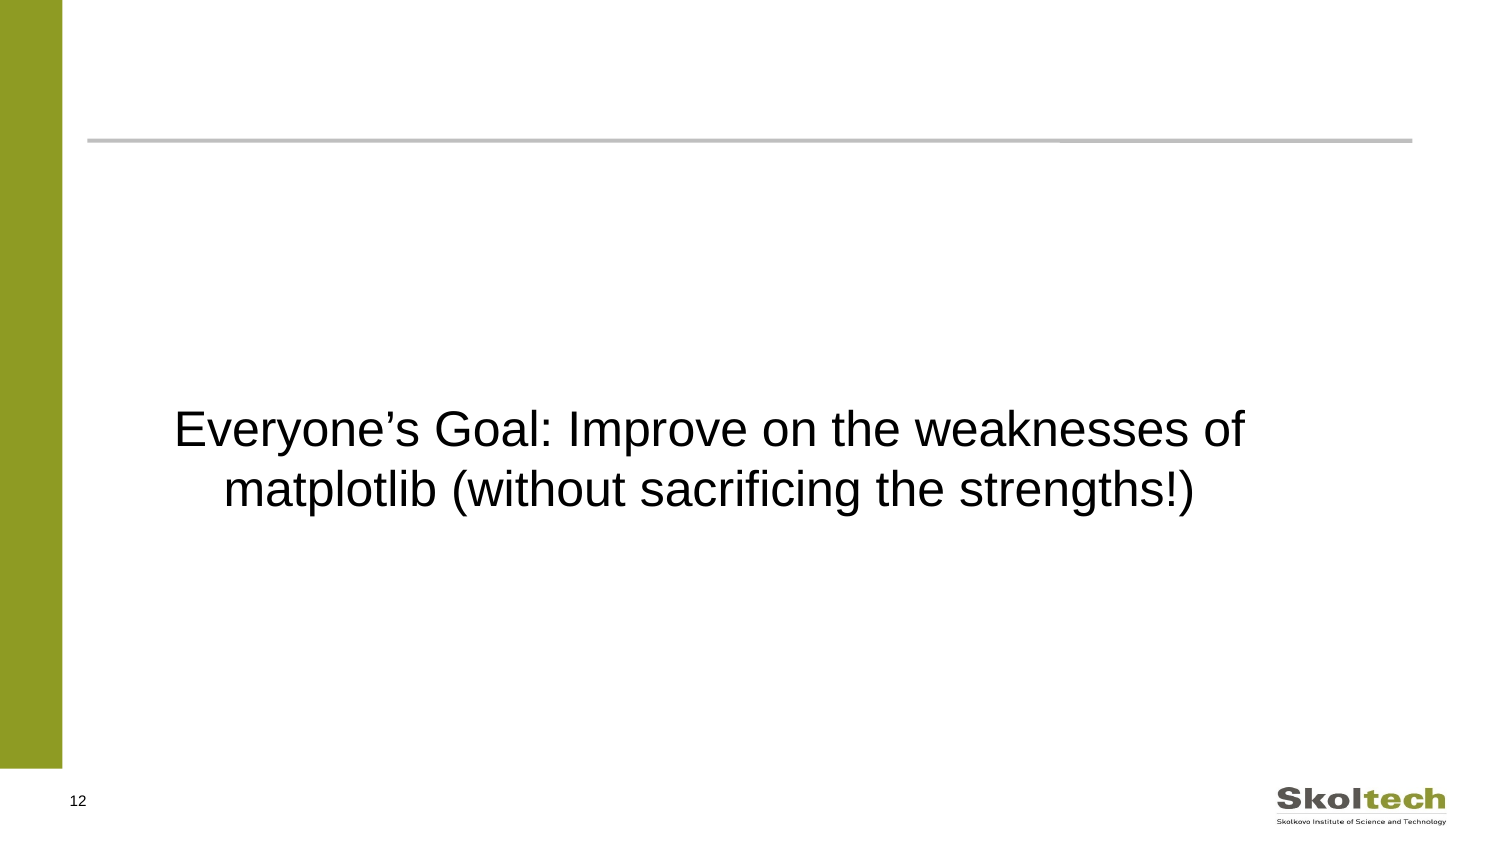

Everyone’s Goal: Improve on the weaknesses of matplotlib (without sacrificing the strengths!)
12